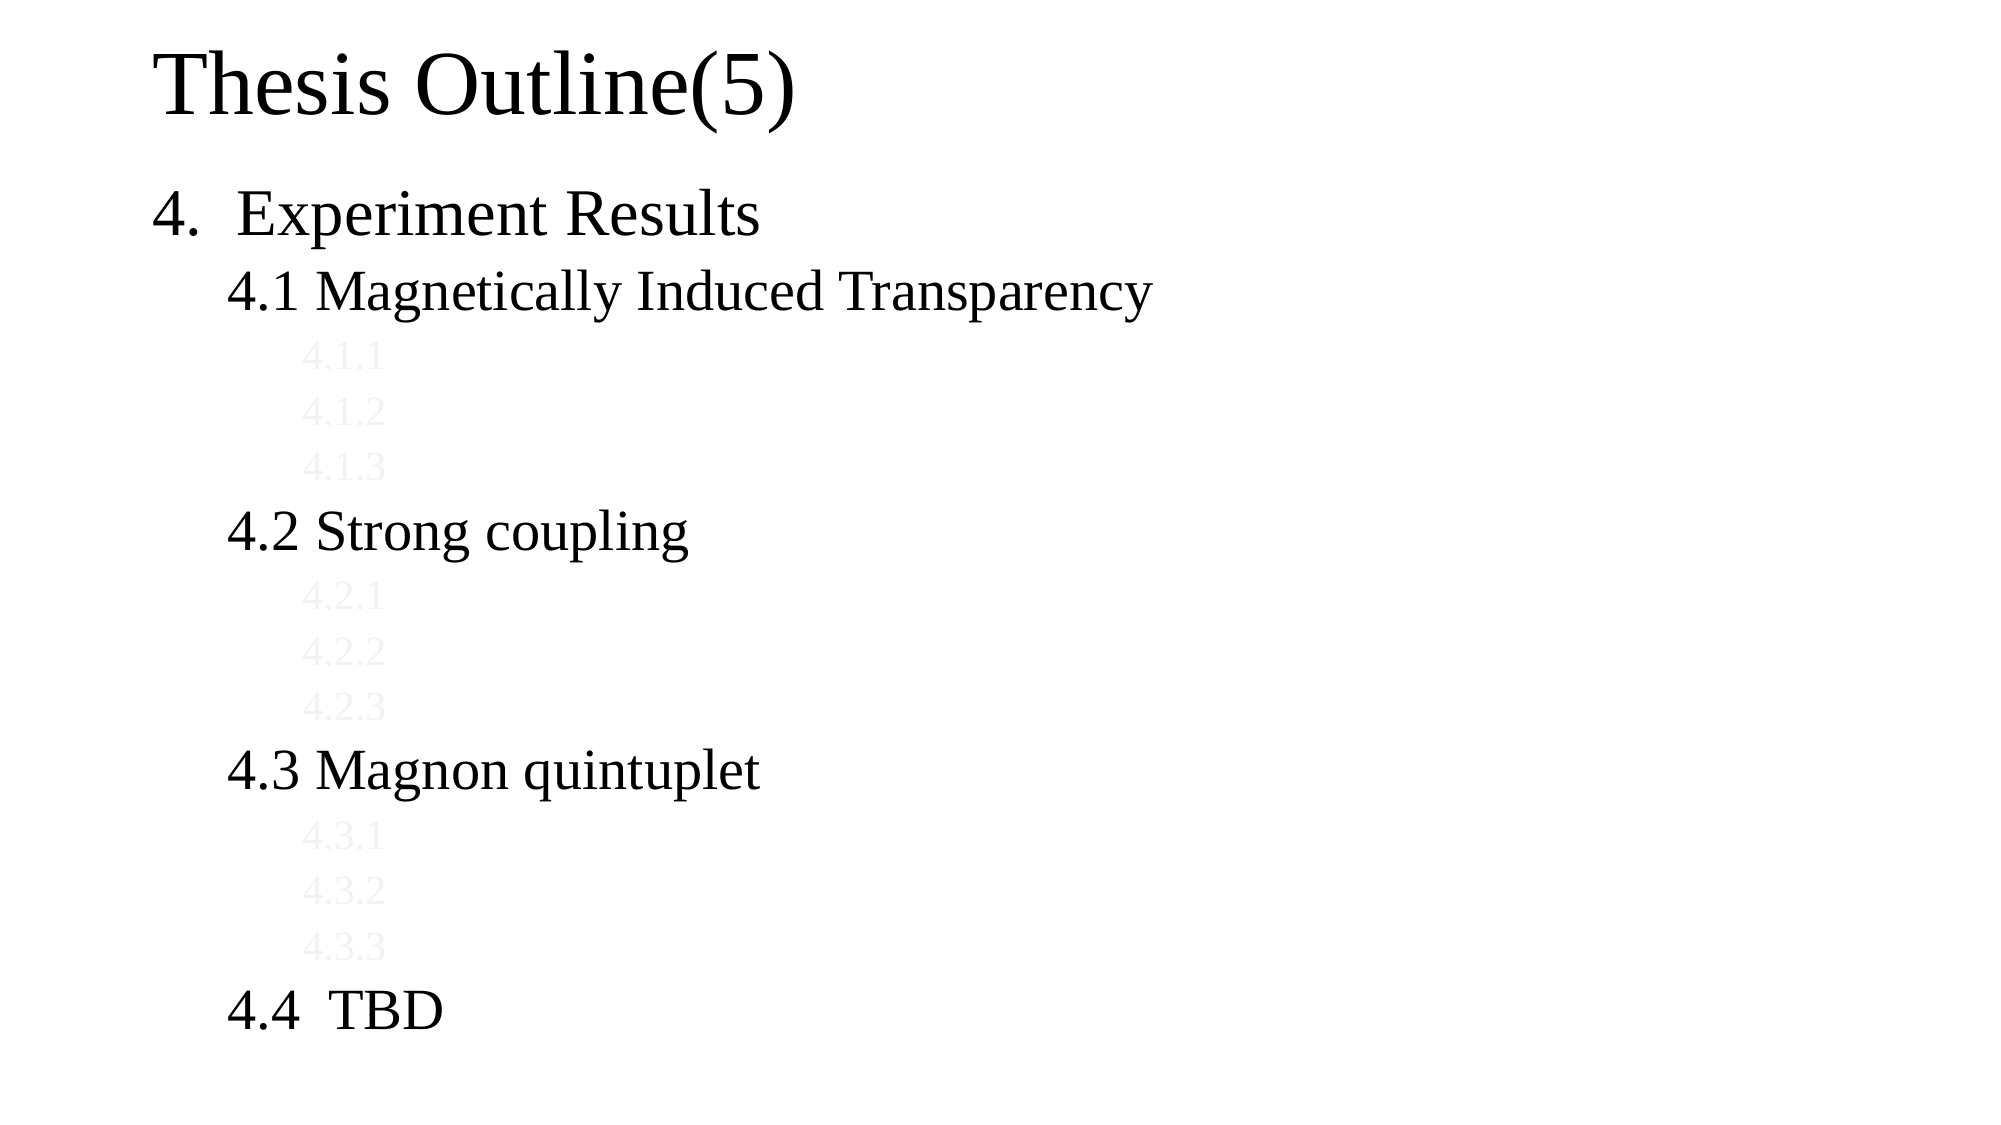

# Thesis Outline(5)
Experiment Results
4.1 Magnetically Induced Transparency
4.1.1
4.1.2
4.1.3
4.2 Strong coupling
4.2.1
4.2.2
4.2.3
4.3 Magnon quintuplet
4.3.1
4.3.2
4.3.3
4.4  TBD